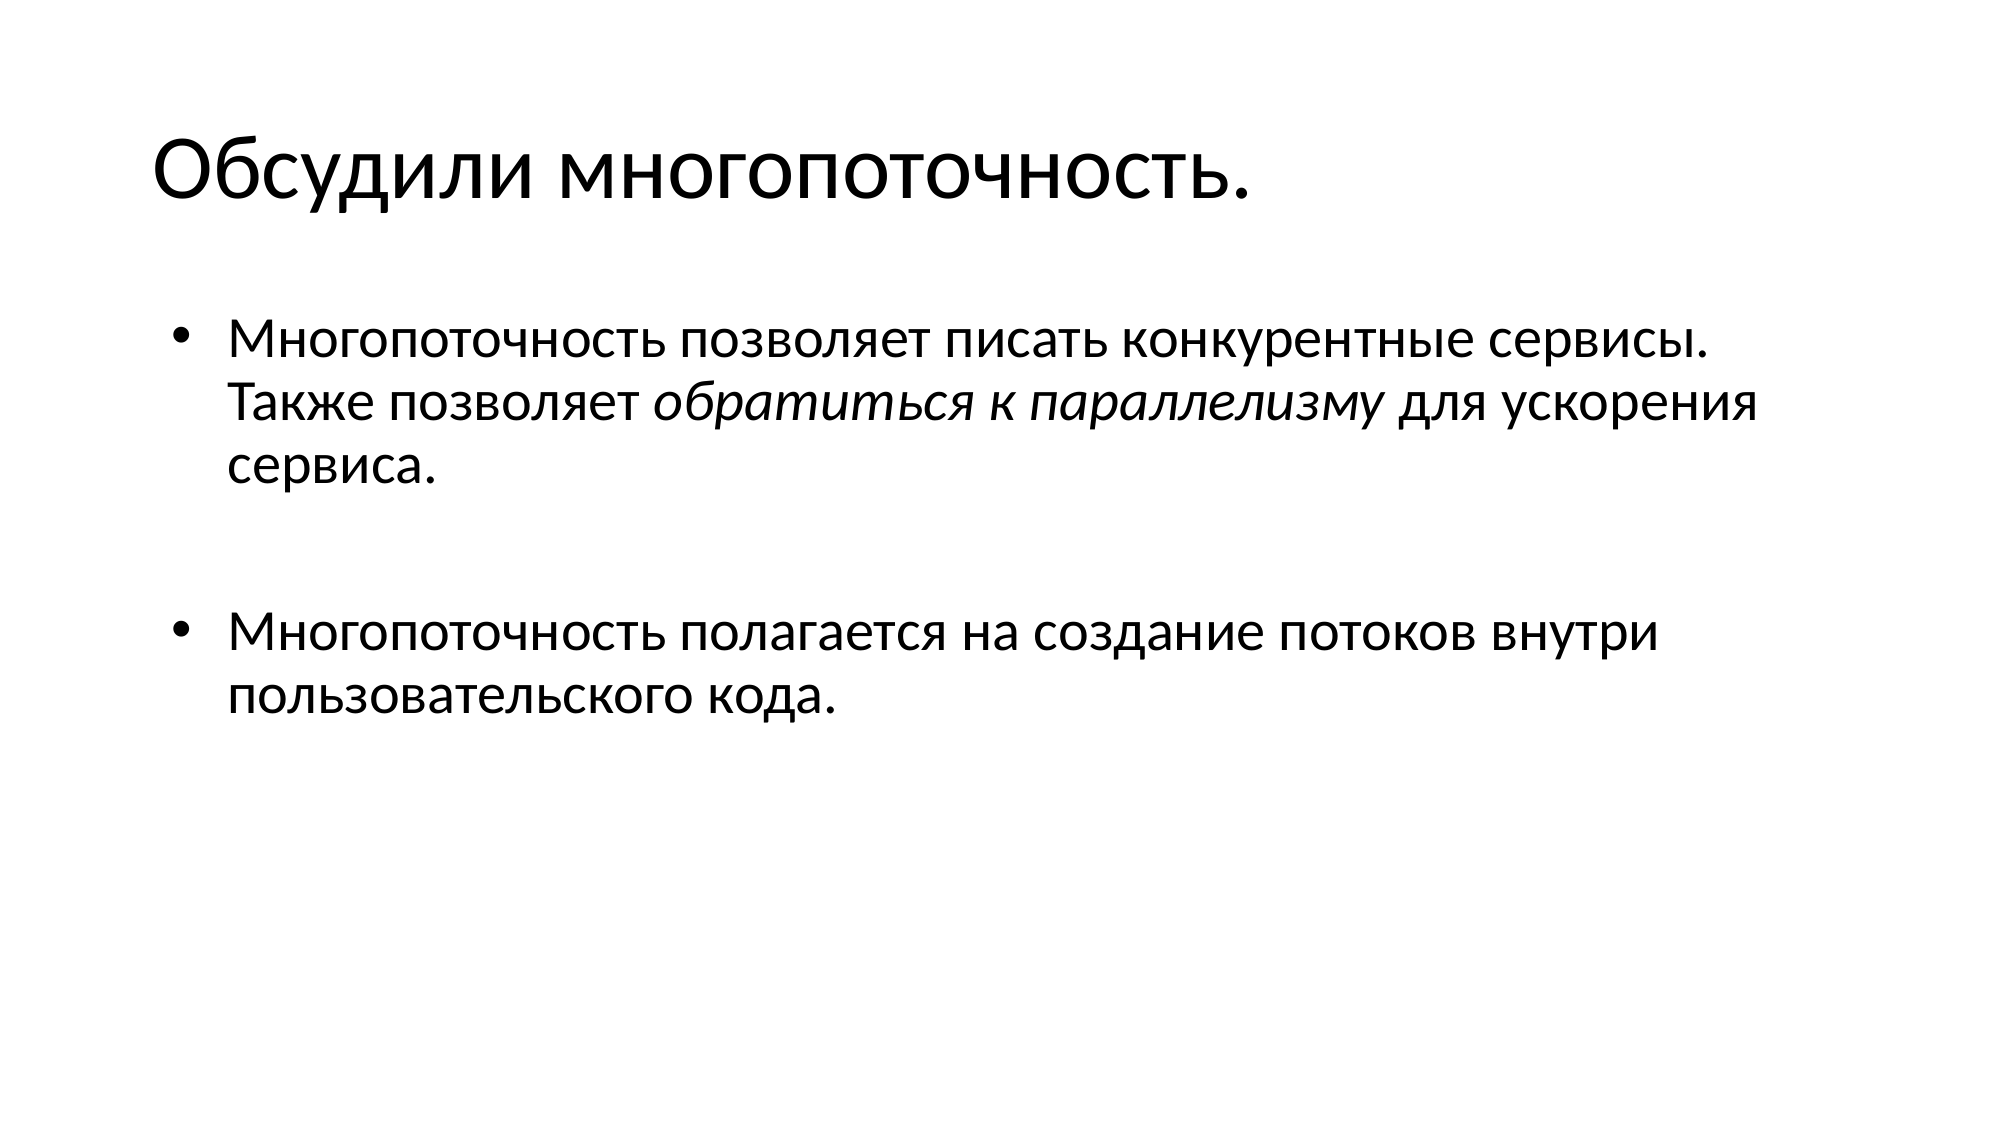

# Обсудили многопоточность.
Многопоточность позволяет писать конкурентные сервисы. Также позволяет обратиться к параллелизму для ускорения сервиса.

Многопоточность полагается на создание потоков внутри пользовательского кода.